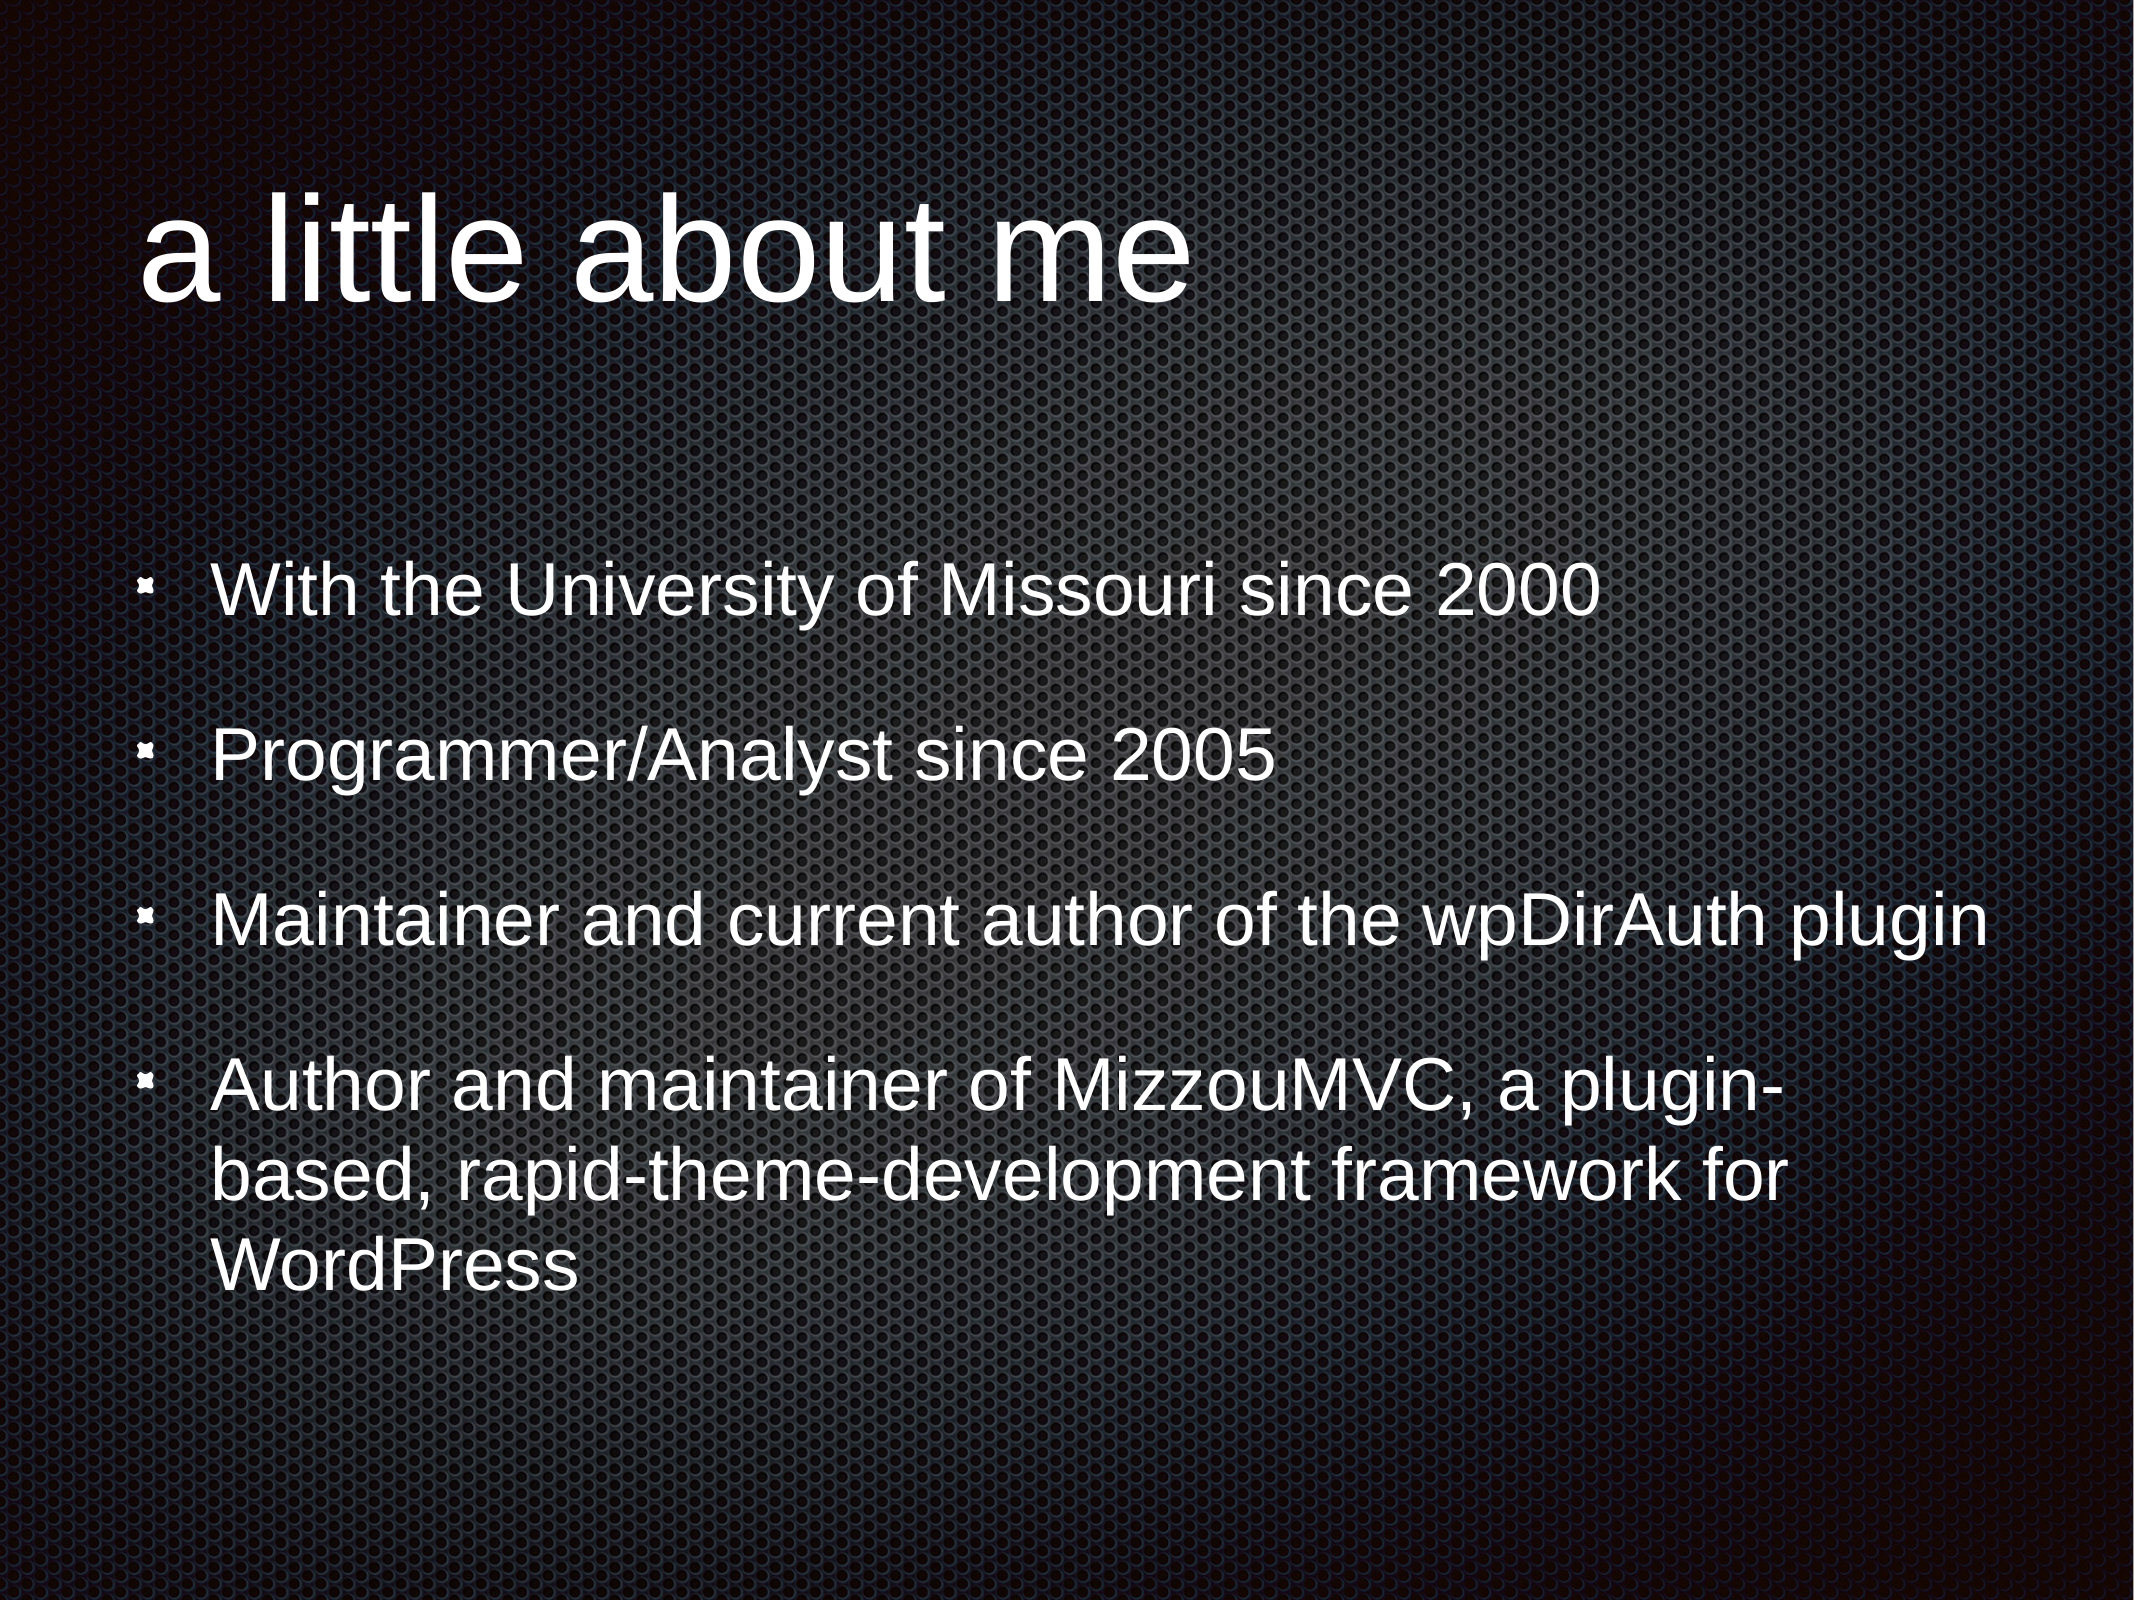

# a little about me
With the University of Missouri since 2000
Programmer/Analyst since 2005
Maintainer and current author of the wpDirAuth plugin
Author and maintainer of MizzouMVC, a plugin-based, rapid-theme-development framework for WordPress